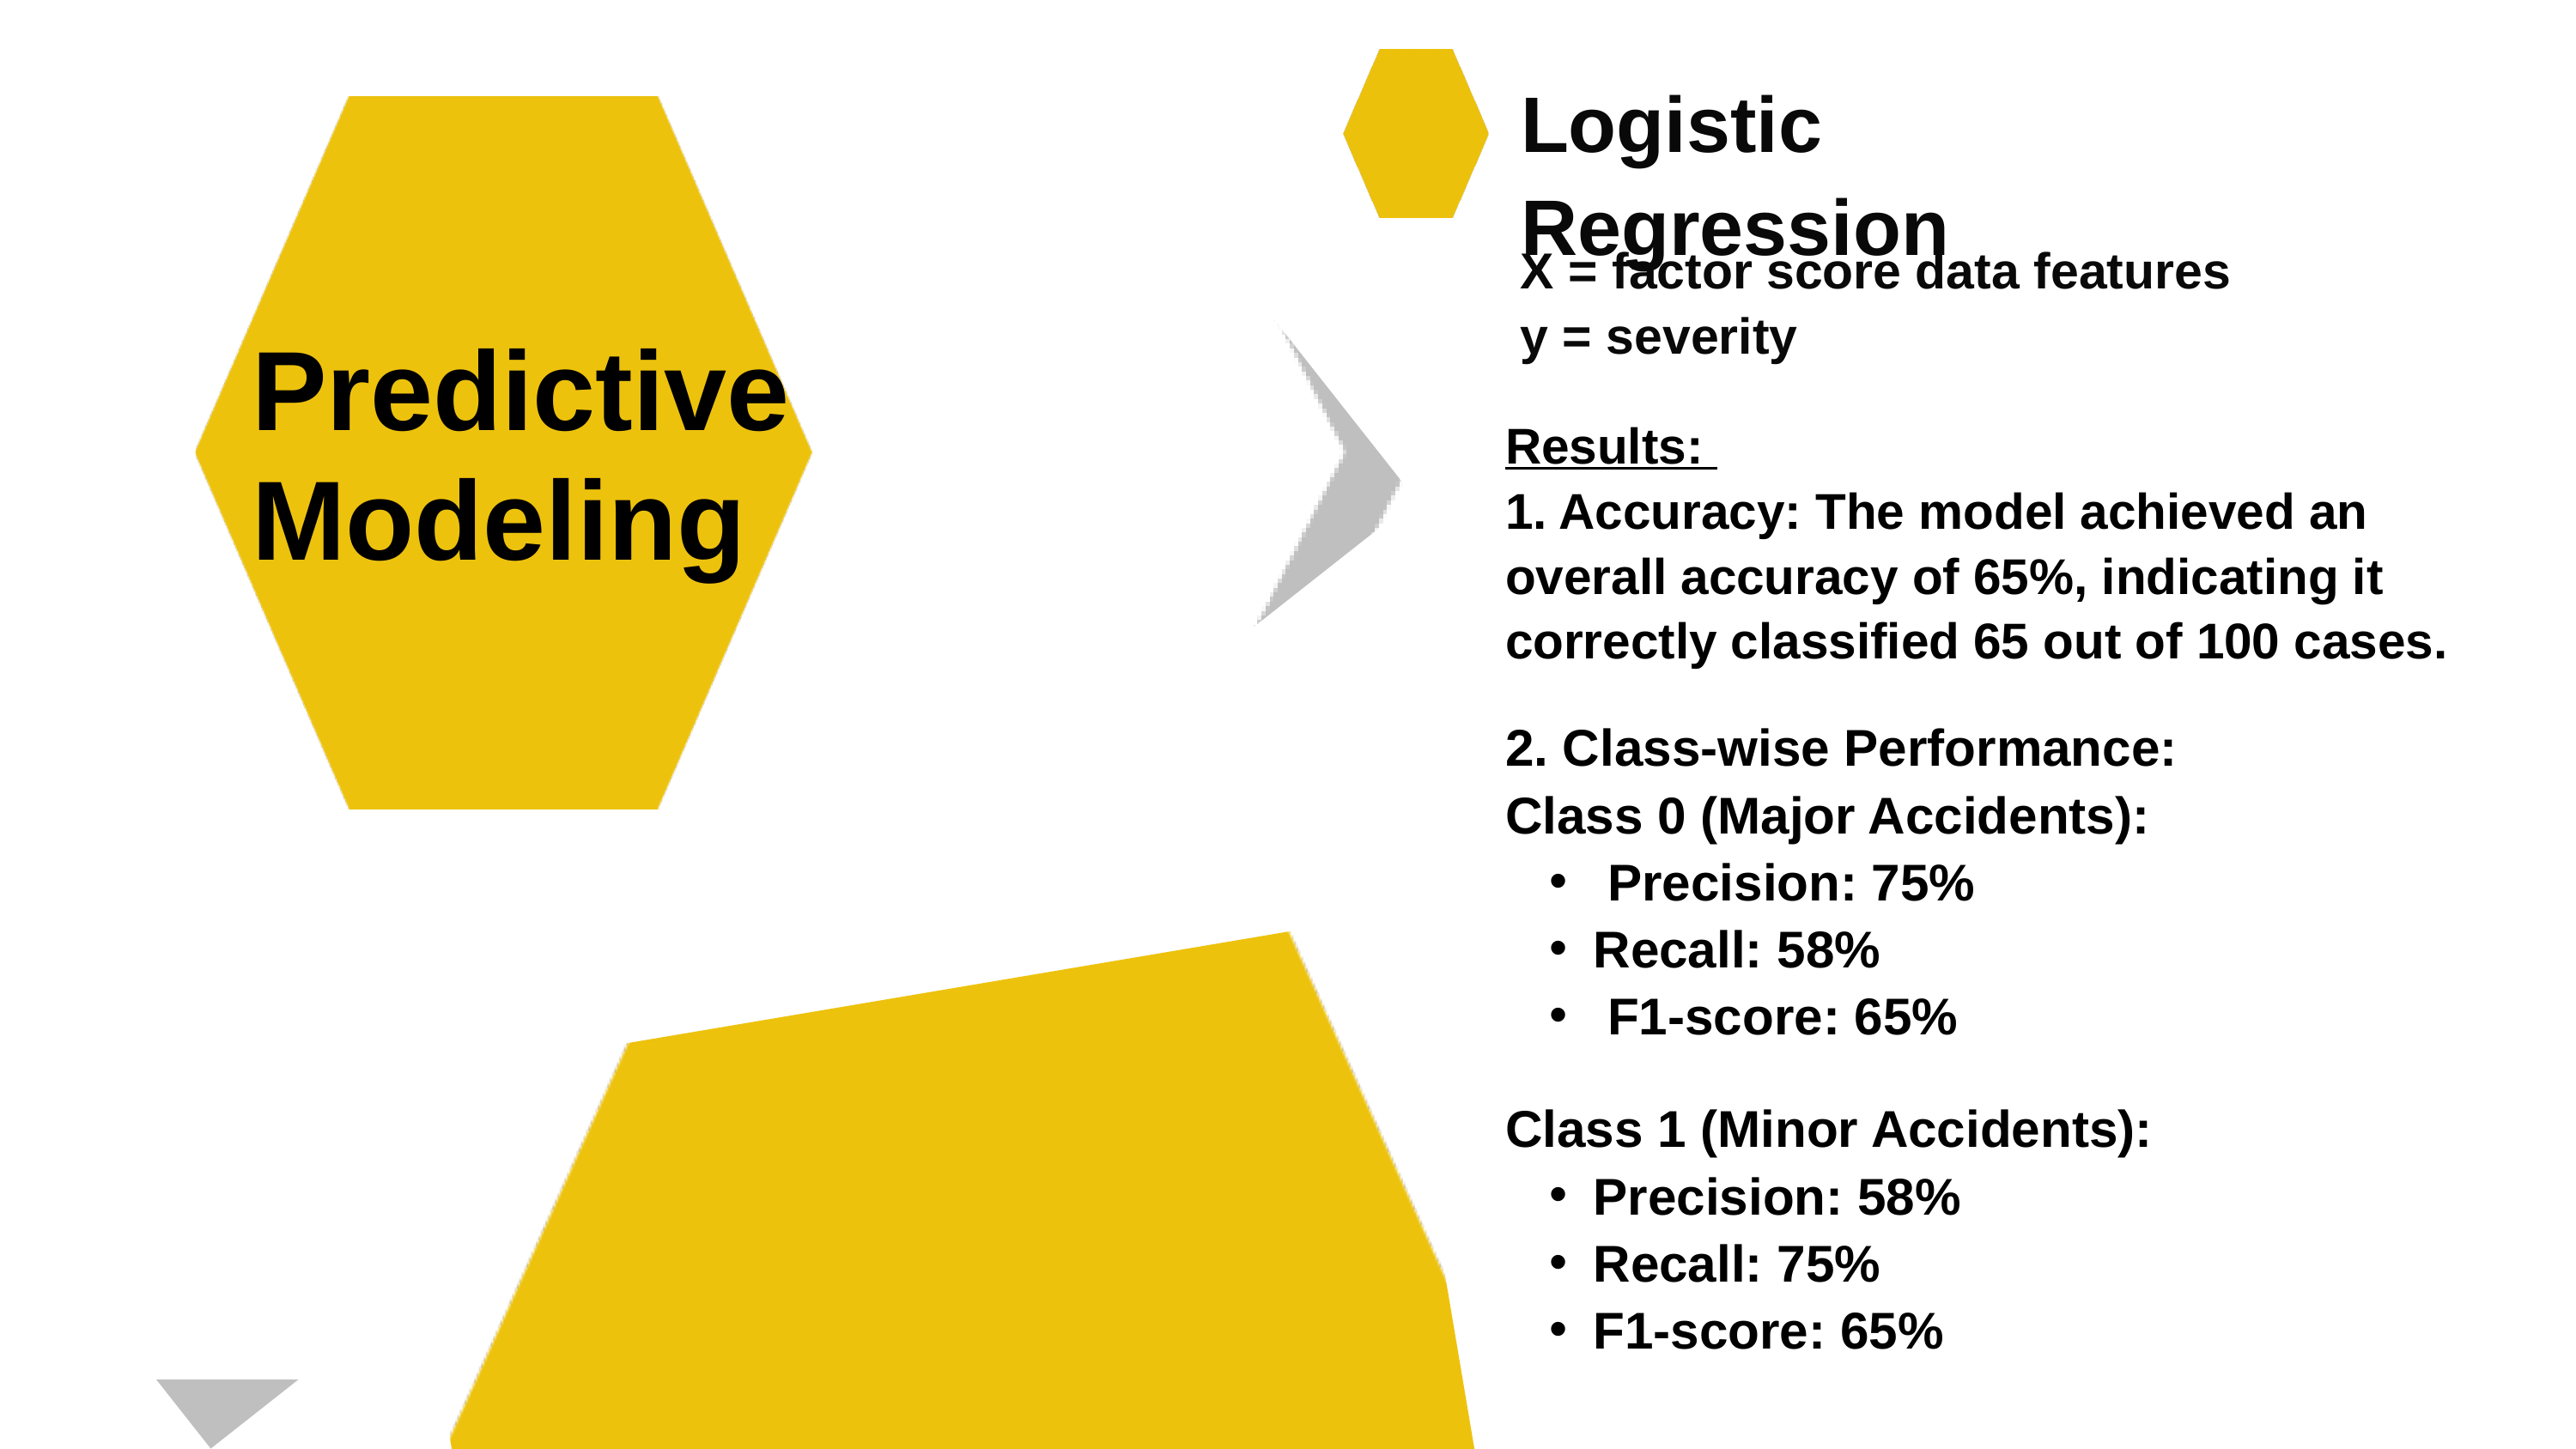

Logistic Regression

X = factor score data features
y = severity
Predictive Modeling
Results:
1. Accuracy: The model achieved an overall accuracy of 65%, indicating it correctly classified 65 out of 100 cases.

2. Class-wise Performance:
Class 0 (Major Accidents):
 Precision: 75%
Recall: 58%
 F1-score: 65%

Class 1 (Minor Accidents):
Precision: 58%
Recall: 75%
F1-score: 65%